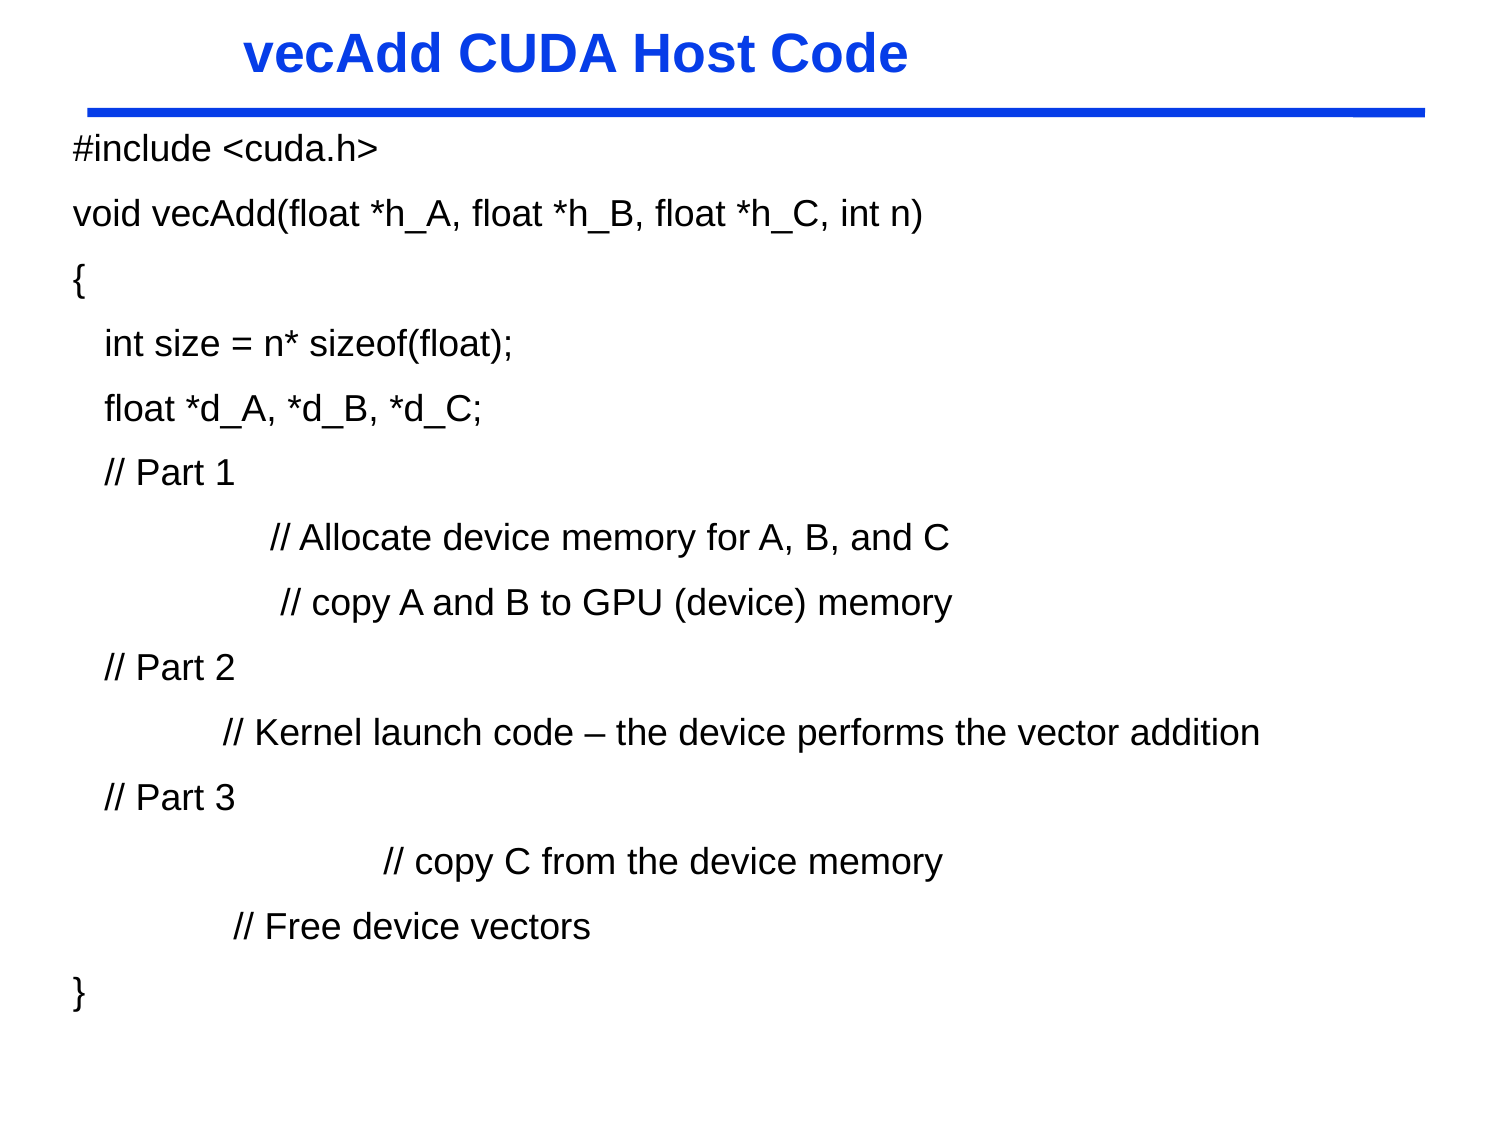

# vecAdd CUDA Host Code
#include <cuda.h>
void vecAdd(float *h_A, float *h_B, float *h_C, int n)‏
{
   int size = n* sizeof(float);
   float *d_A, *d_B, *d_C;
   // Part 1
   		// Allocate device memory for A, B, and C
  		 // copy A and B to GPU (device) memory
   // Part 2
   	// Kernel launch code – the device performs the vector addition
   // Part 3
	  	 // copy C from the device memory
  	 // Free device vectors
}